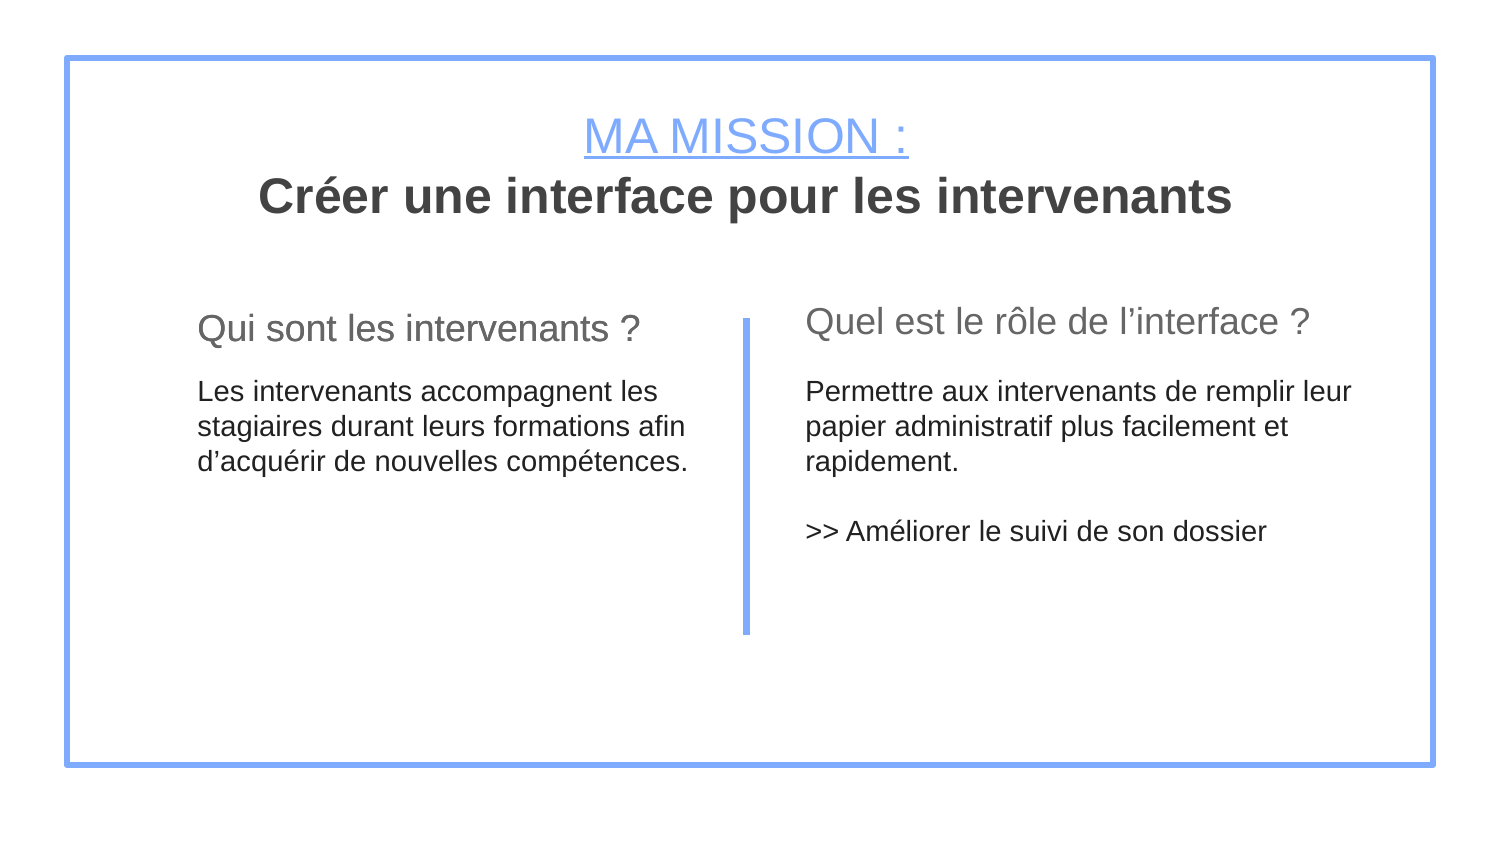

MA MISSION :
Créer une interface pour les intervenants
Quel est le rôle de l’interface ?
Qui sont les intervenants ?
# Qui sont les intervenants ?
Les intervenants accompagnent les stagiaires durant leurs formations afin d’acquérir de nouvelles compétences.
Permettre aux intervenants de remplir leur papier administratif plus facilement et rapidement.

>> Améliorer le suivi de son dossier